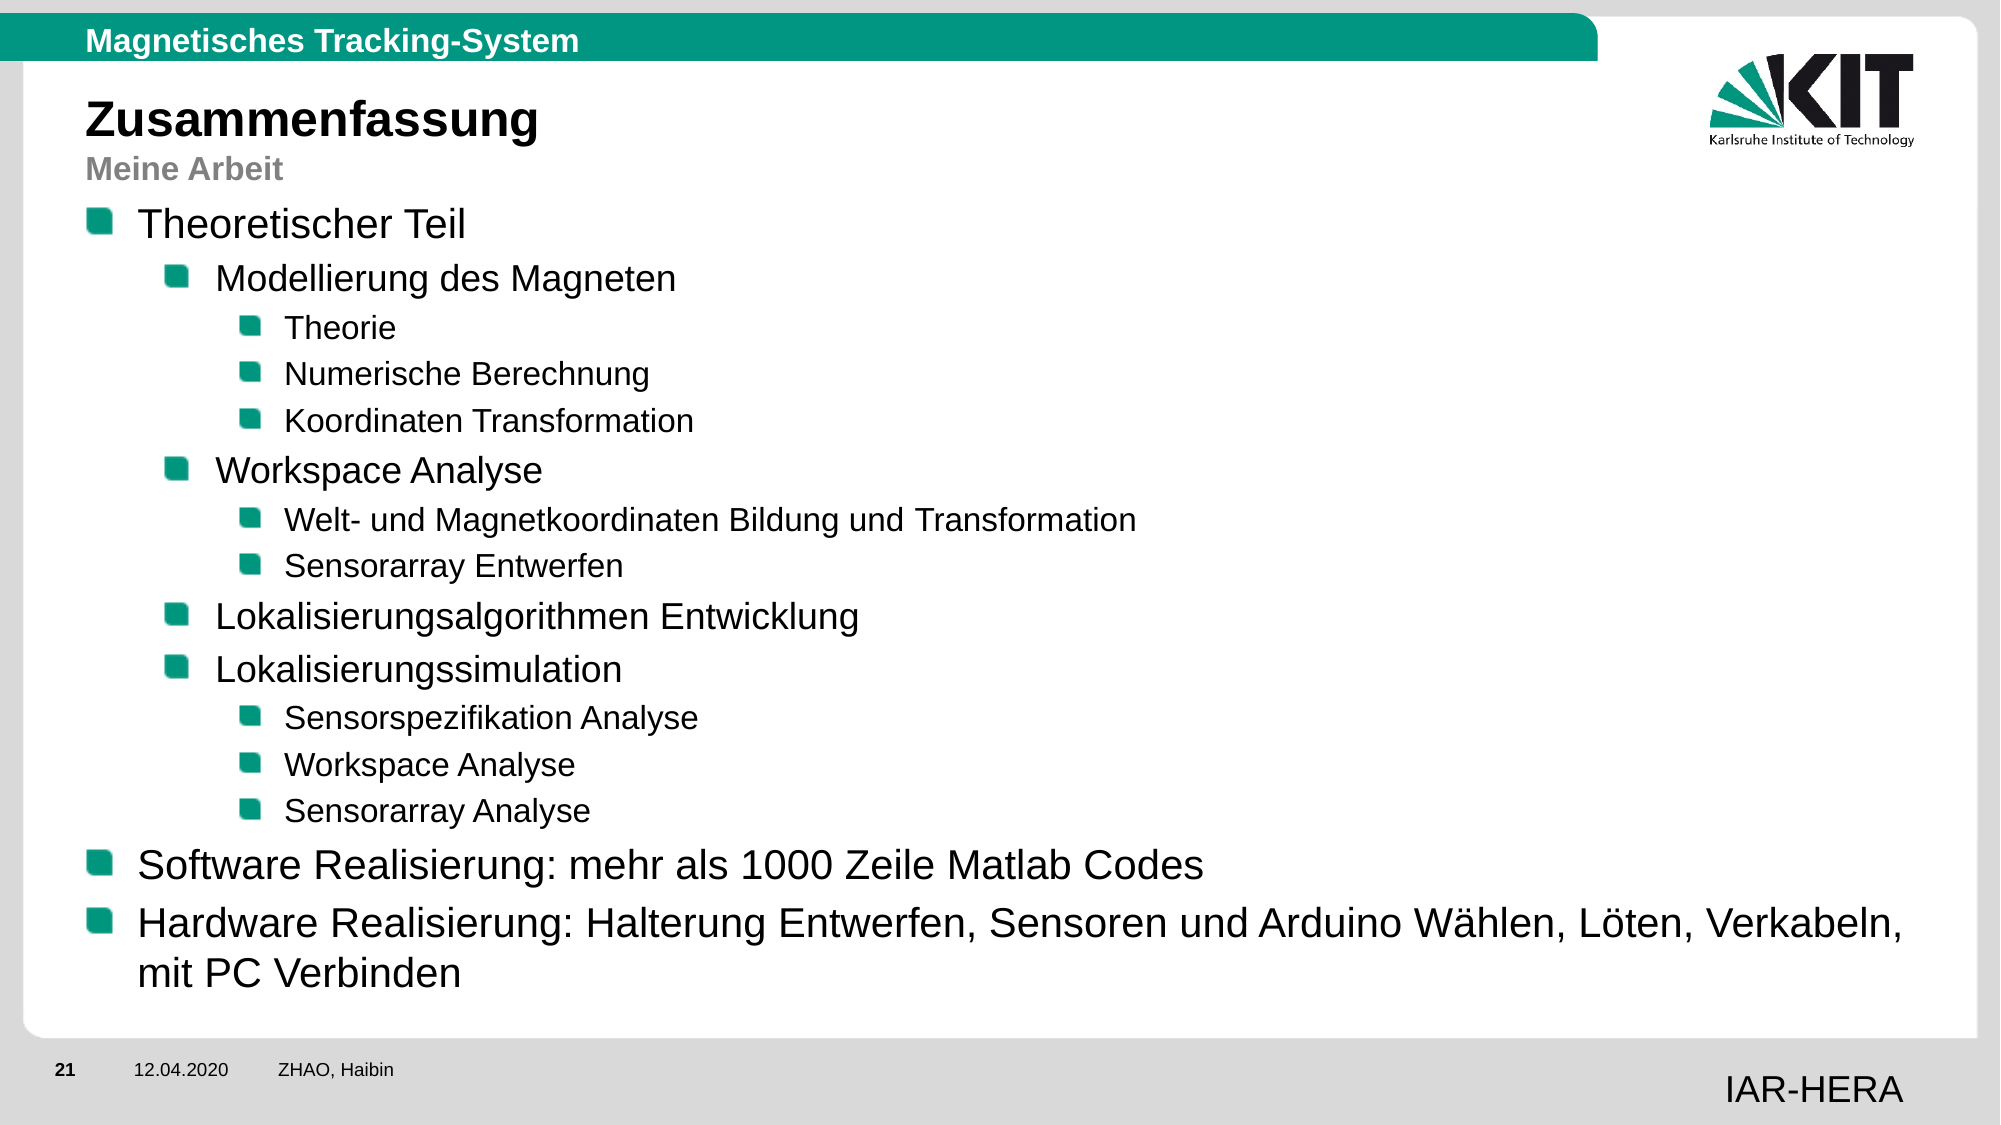

Magnetisches Tracking-System
# Zusammenfassung
Meine Arbeit

Theoretischer Teil
Modellierung des Magneten
Theorie
Numerische Berechnung
Koordinaten Transformation
Workspace Analyse
Welt- und Magnetkoordinaten Bildung und Transformation
Sensorarray Entwerfen
Lokalisierungsalgorithmen Entwicklung
Lokalisierungssimulation
Sensorspezifikation Analyse
Workspace Analyse
Sensorarray Analyse
Software Realisierung: mehr als 1000 Zeile Matlab Codes
Hardware Realisierung: Halterung Entwerfen, Sensoren und Arduino Wählen, Löten, Verkabeln, mit PC Verbinden
ZHAO, Haibin